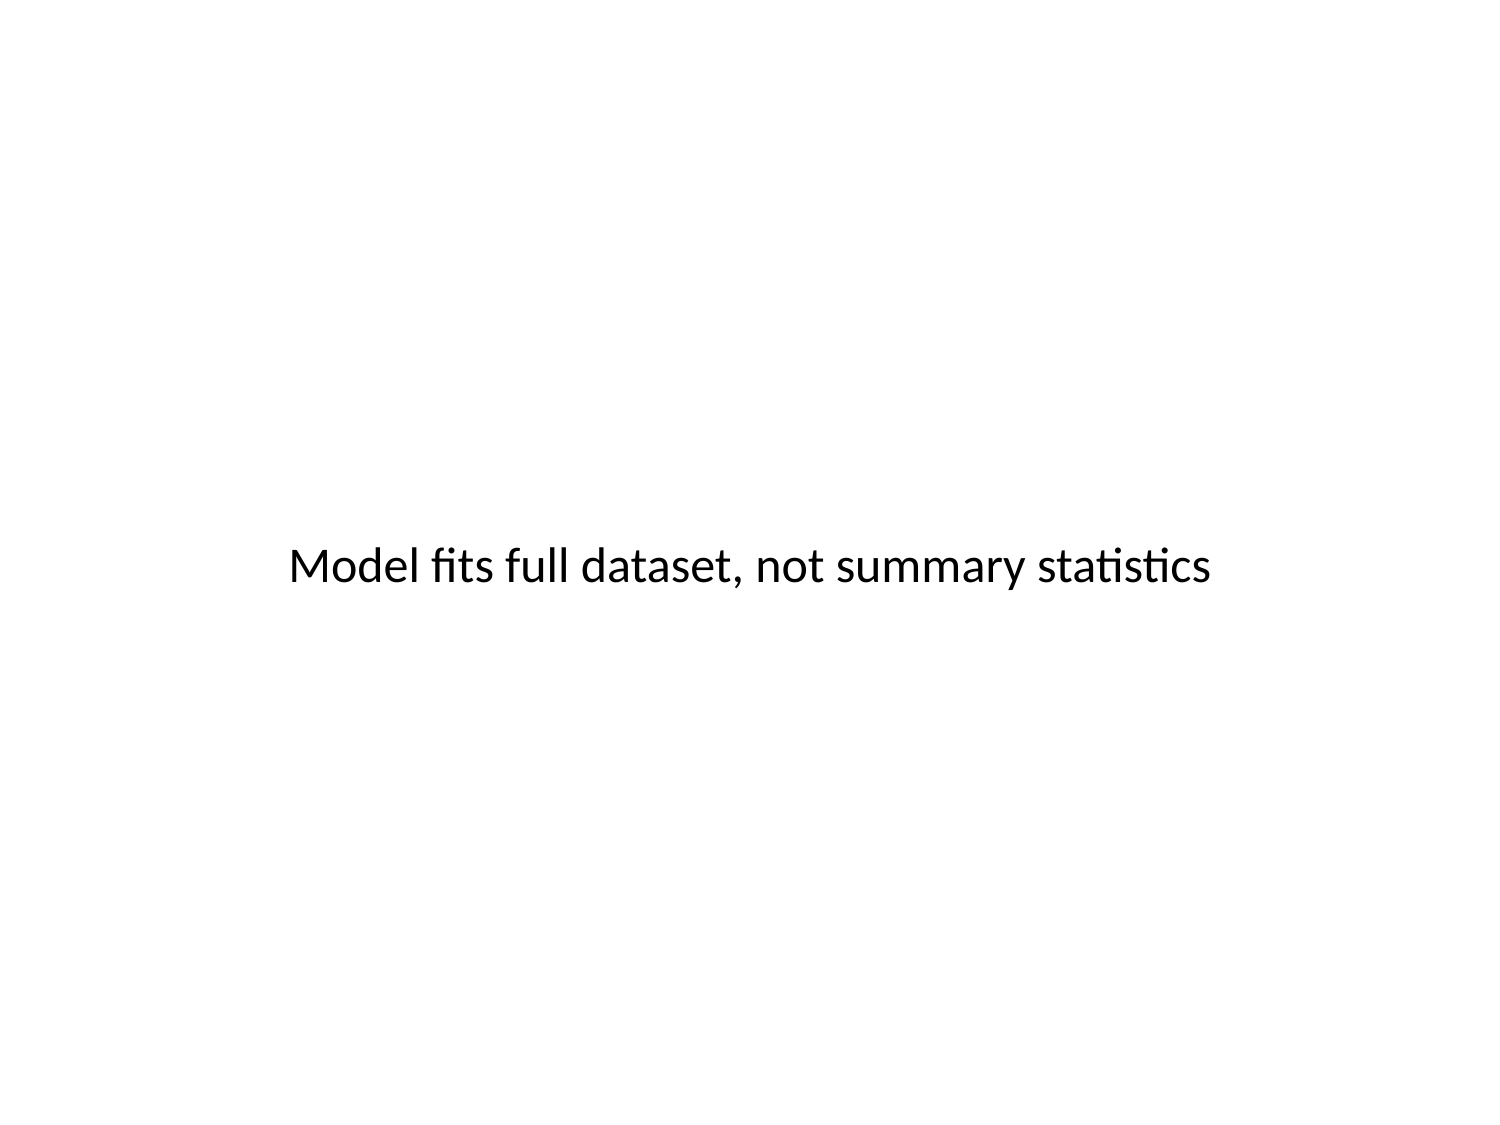

Model fits full dataset, not summary statistics